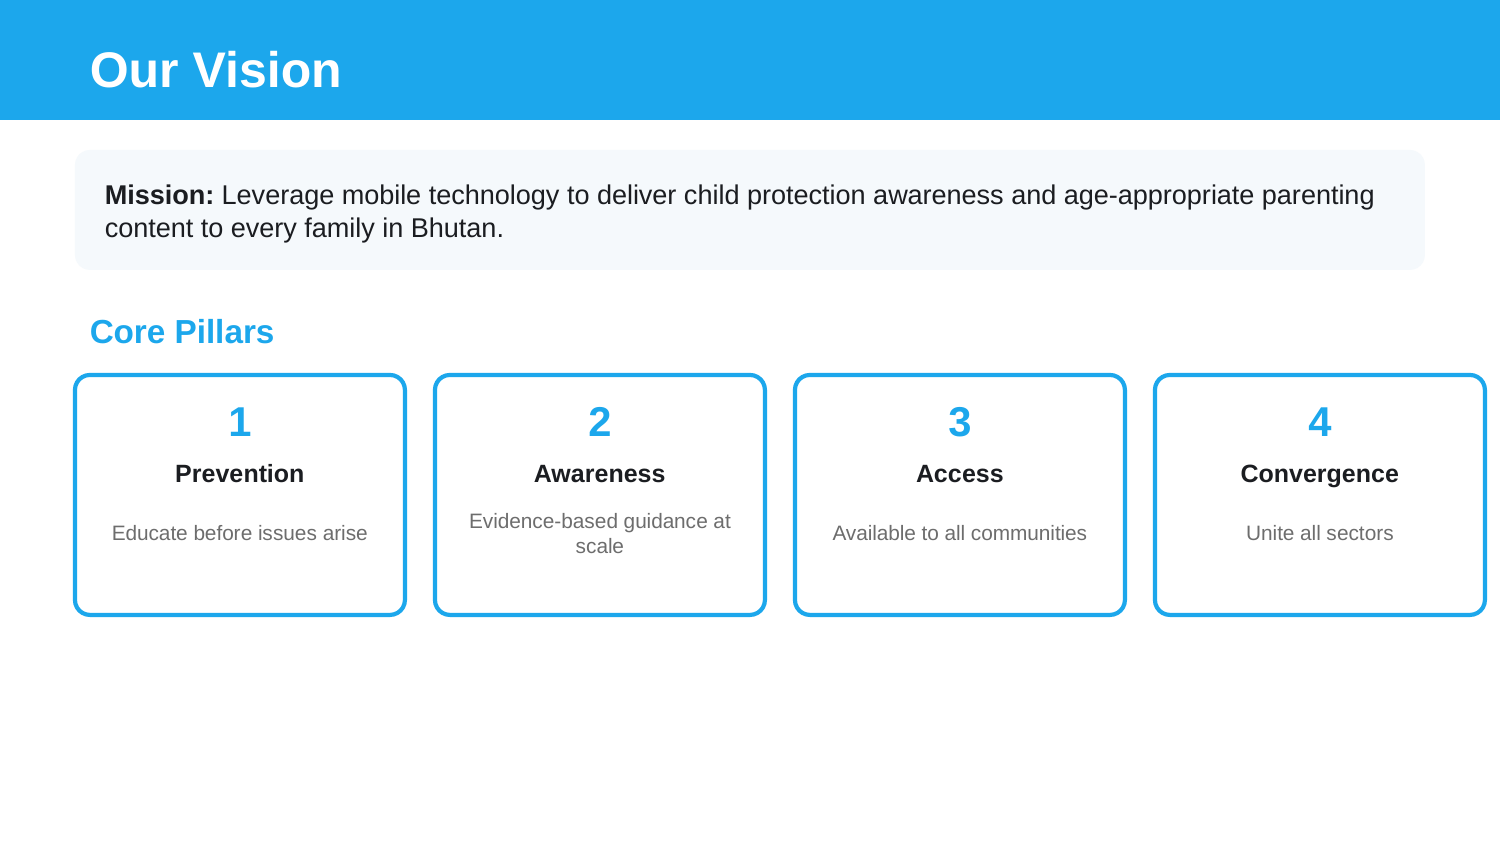

Our Vision

Mission: Leverage mobile technology to deliver child protection awareness and age-appropriate parenting content to every family in Bhutan.
Core Pillars

1
2
3
4
Prevention
Awareness
Access
Convergence
Educate before issues arise
Evidence-based guidance at scale
Available to all communities
Unite all sectors